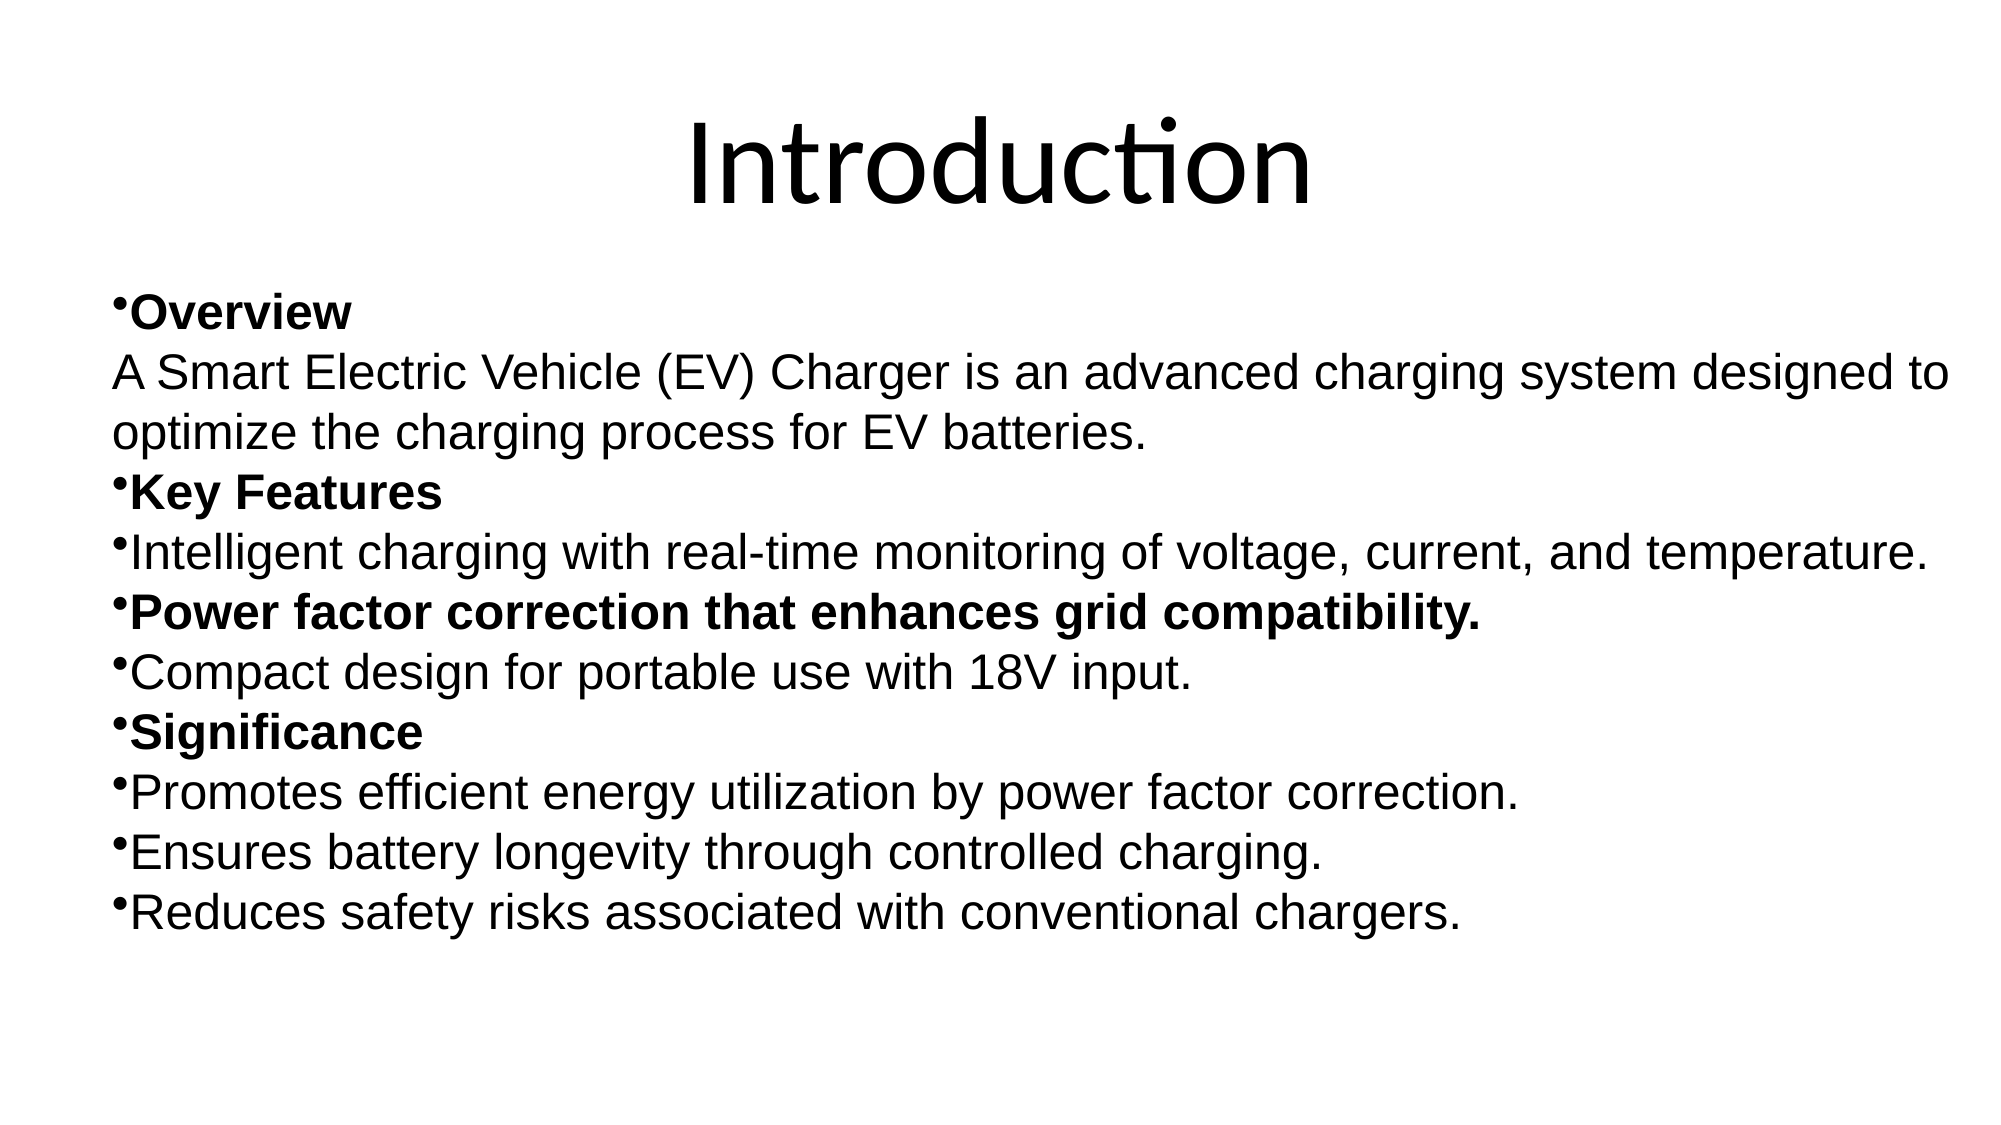

# Introduction
Overview
A Smart Electric Vehicle (EV) Charger is an advanced charging system designed to optimize the charging process for EV batteries.
Key Features
Intelligent charging with real-time monitoring of voltage, current, and temperature.
Power factor correction that enhances grid compatibility.
Compact design for portable use with 18V input.
Significance
Promotes efficient energy utilization by power factor correction.
Ensures battery longevity through controlled charging.
Reduces safety risks associated with conventional chargers.